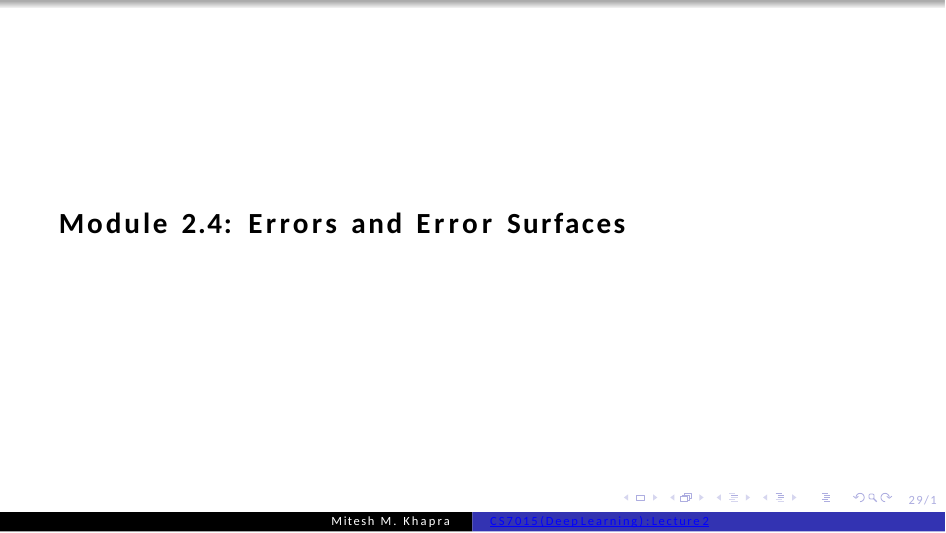

Module 2.4: Errors and Error Surfaces
29/1

Mitesh M. Khapra
CS7015 (Deep Learning) : Lecture 2